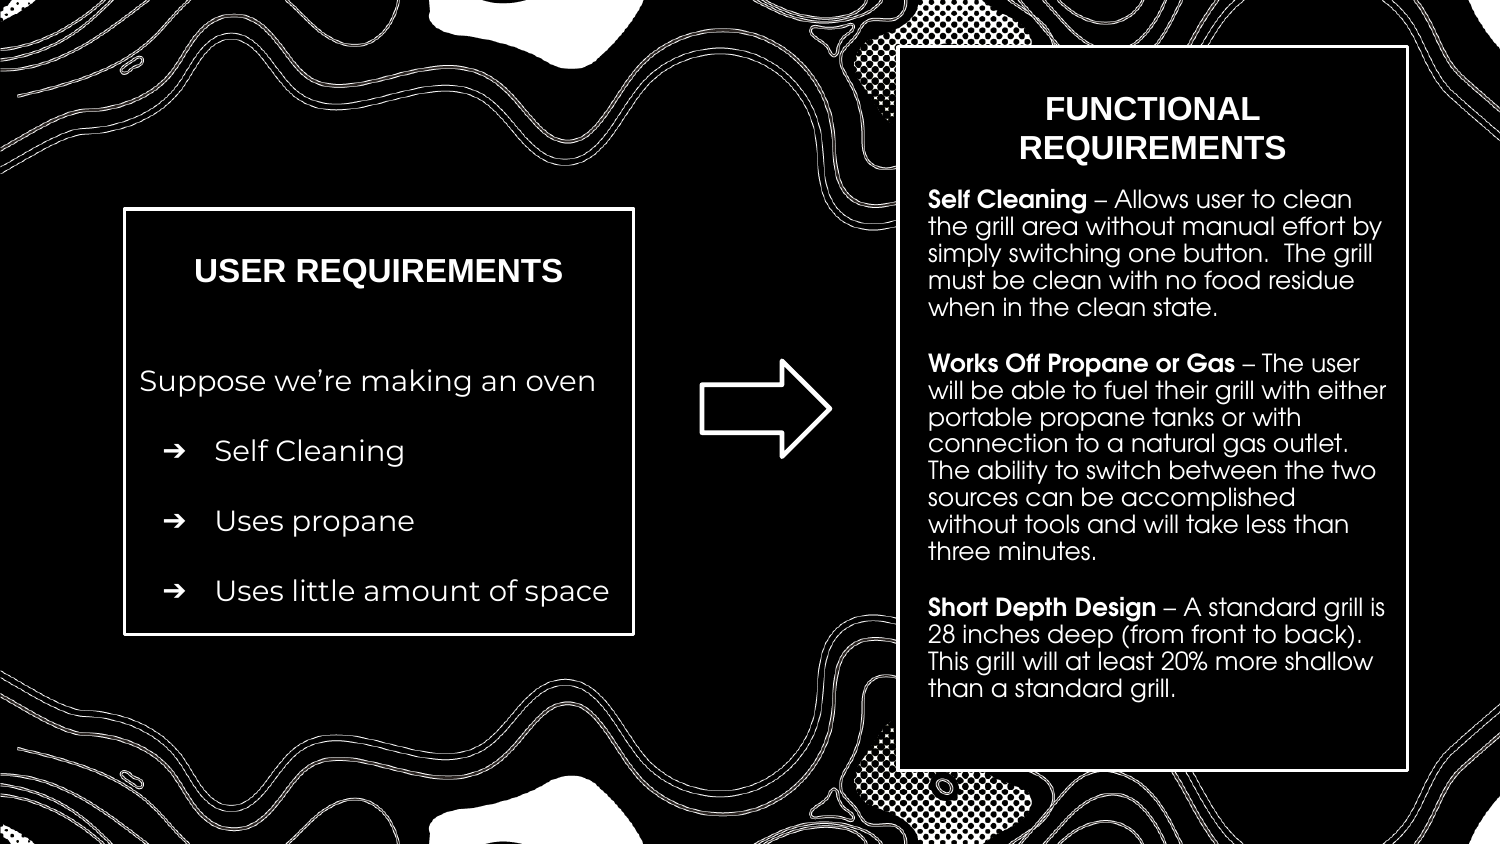

FUNCTIONAL REQUIREMENTS
Self Cleaning – Allows user to clean the grill area without manual effort by simply switching one button.  The grill must be clean with no food residue when in the clean state.
Works Off Propane or Gas – The user will be able to fuel their grill with either portable propane tanks or with connection to a natural gas outlet. The ability to switch between the two sources can be accomplished without tools and will take less than three minutes.
Short Depth Design – A standard grill is 28 inches deep (from front to back). This grill will at least 20% more shallow than a standard grill.

# USER REQUIREMENTS
Suppose we’re making an oven
Self Cleaning
Uses propane
Uses little amount of space